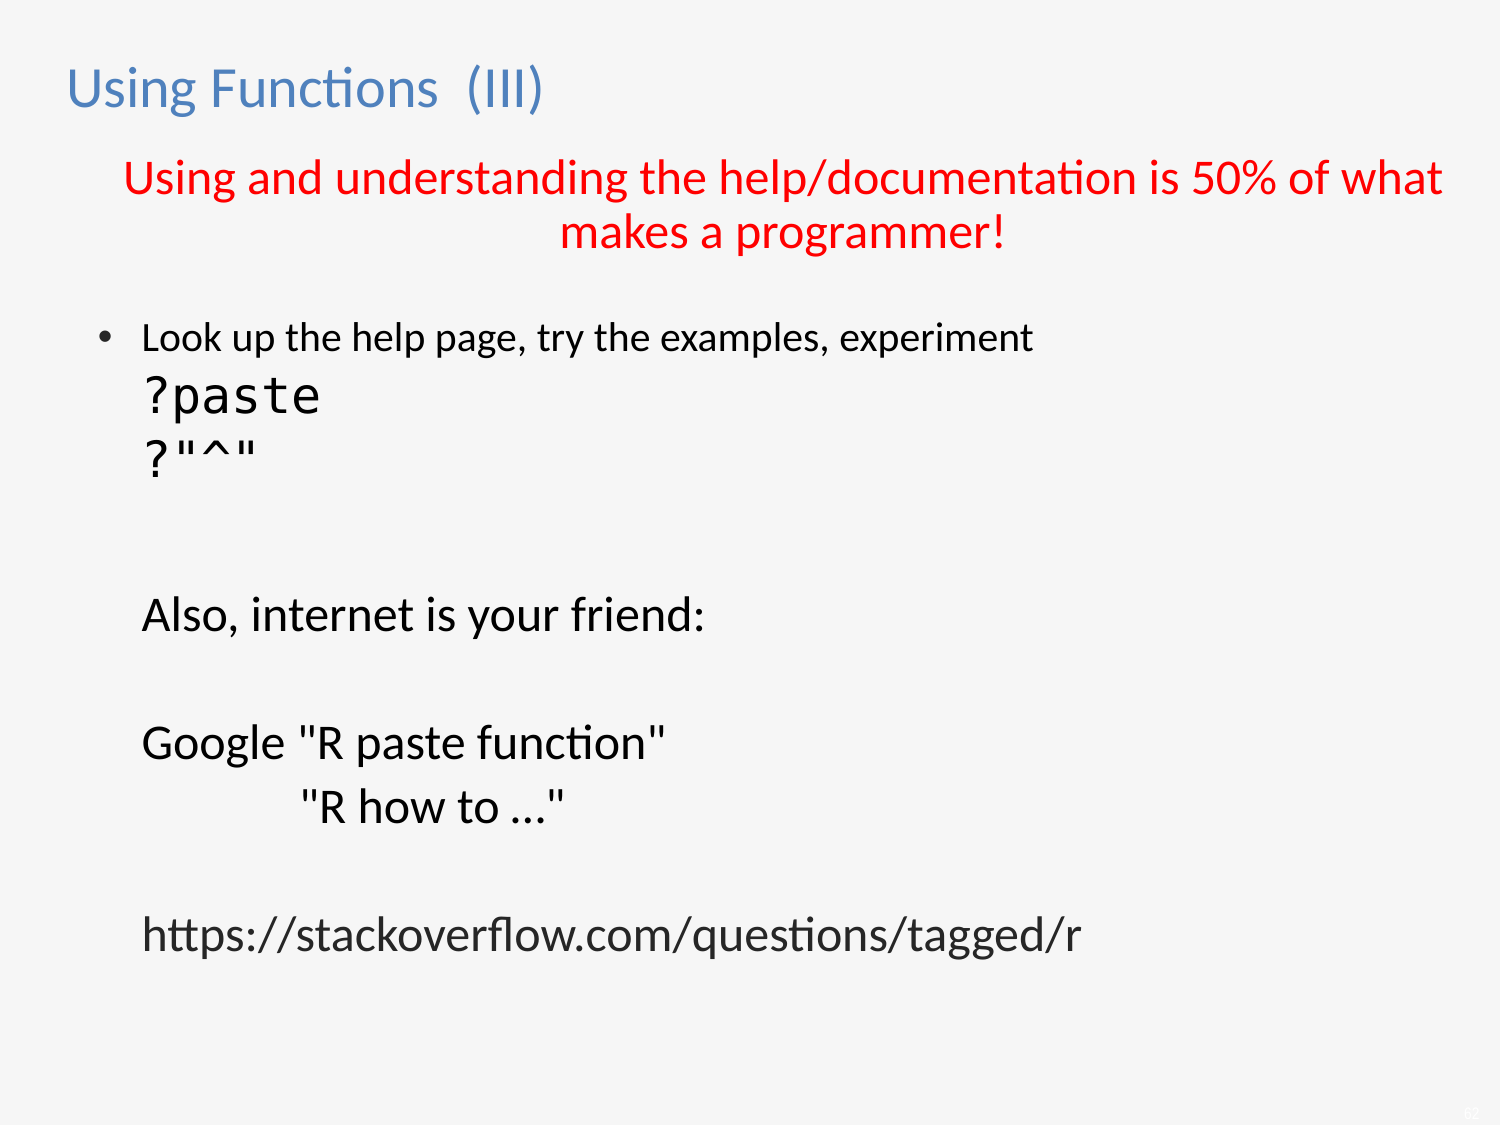

# Using Functions  (III)
Using and understanding the help/documentation is 50% of what makes a programmer!

Look up the help page, try the examples, experiment
?paste
?"^"

Also, internet is your friend:

Google "R paste function"
              "R how to …"

https://stackoverflow.com/questions/tagged/r